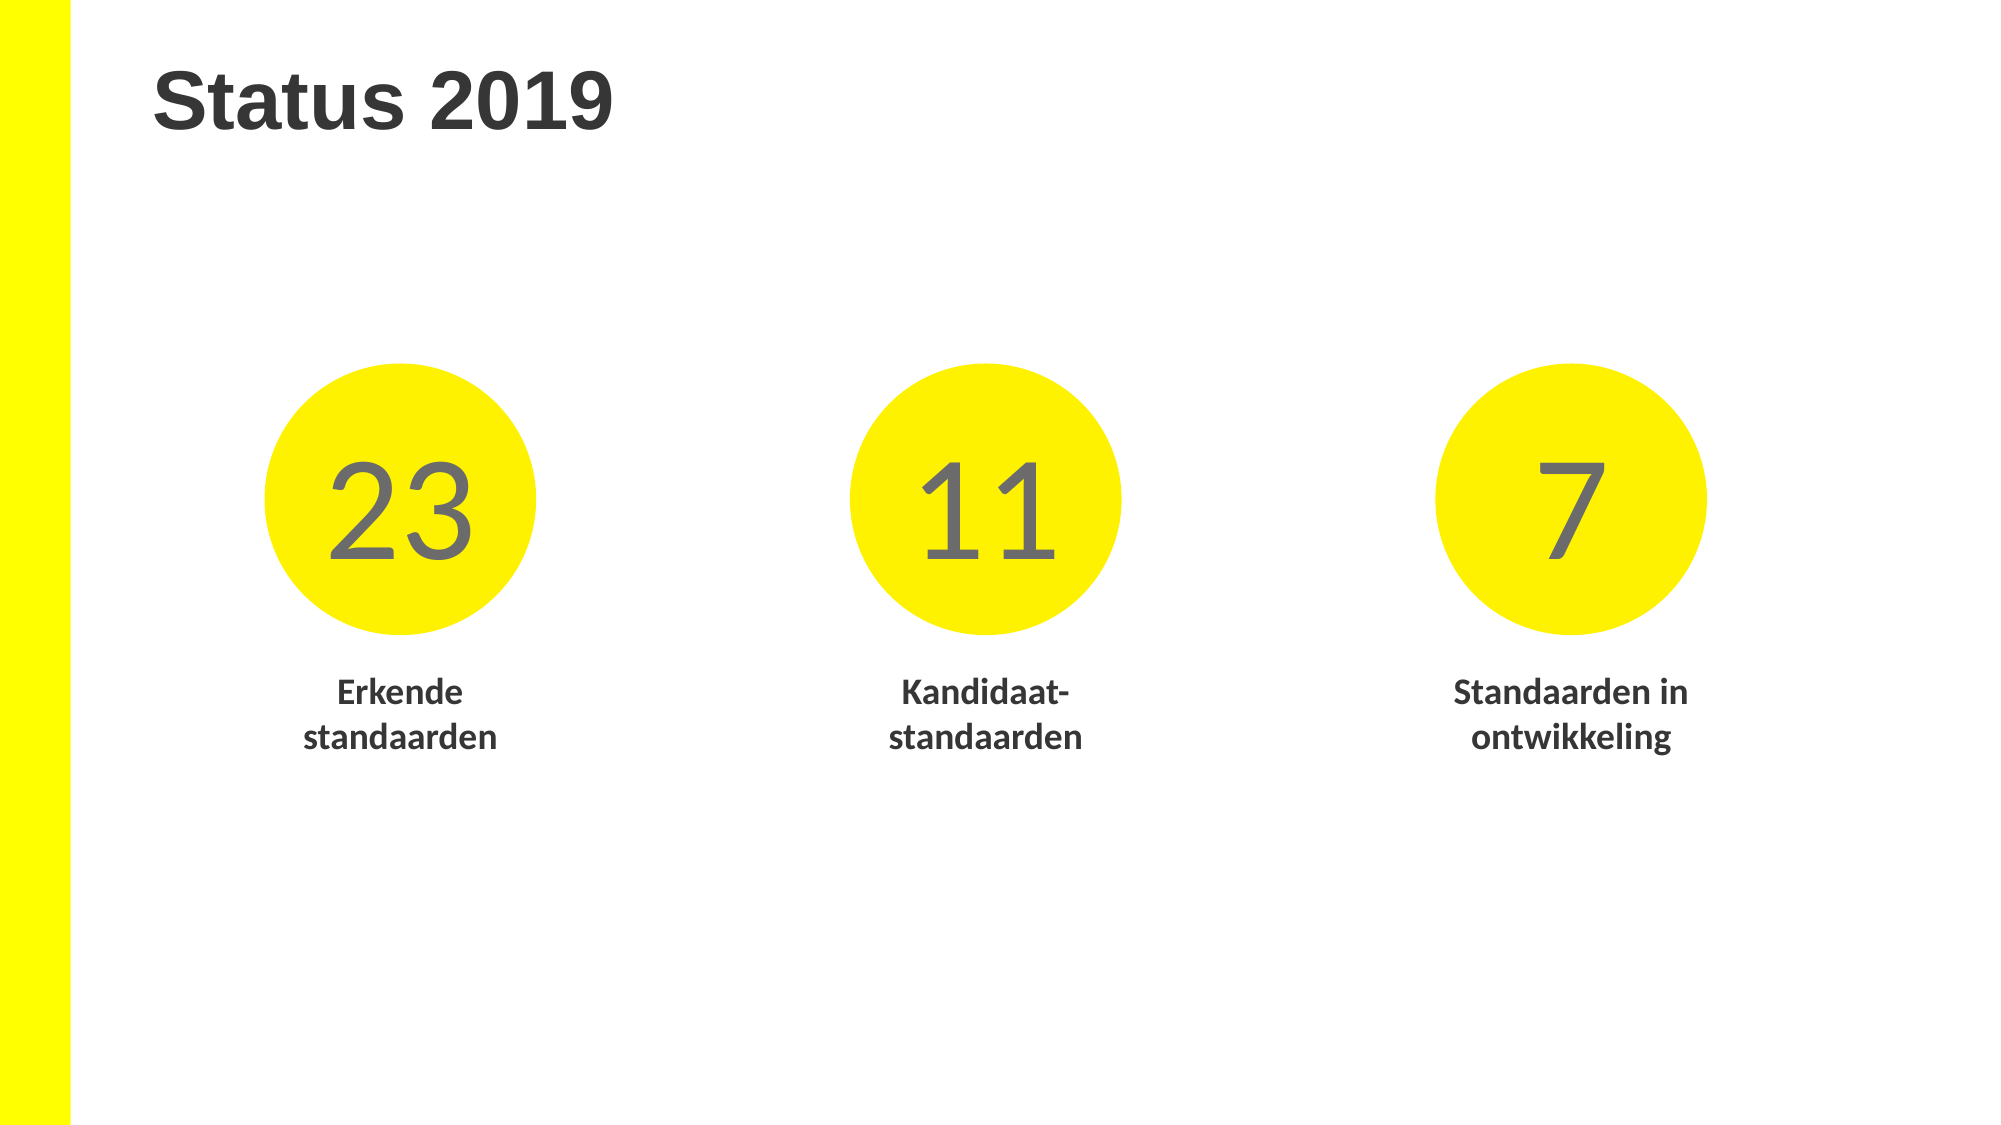

Status 2019
23
11
7
Erkende standaarden
Kandidaat- standaarden
Standaarden in ontwikkeling